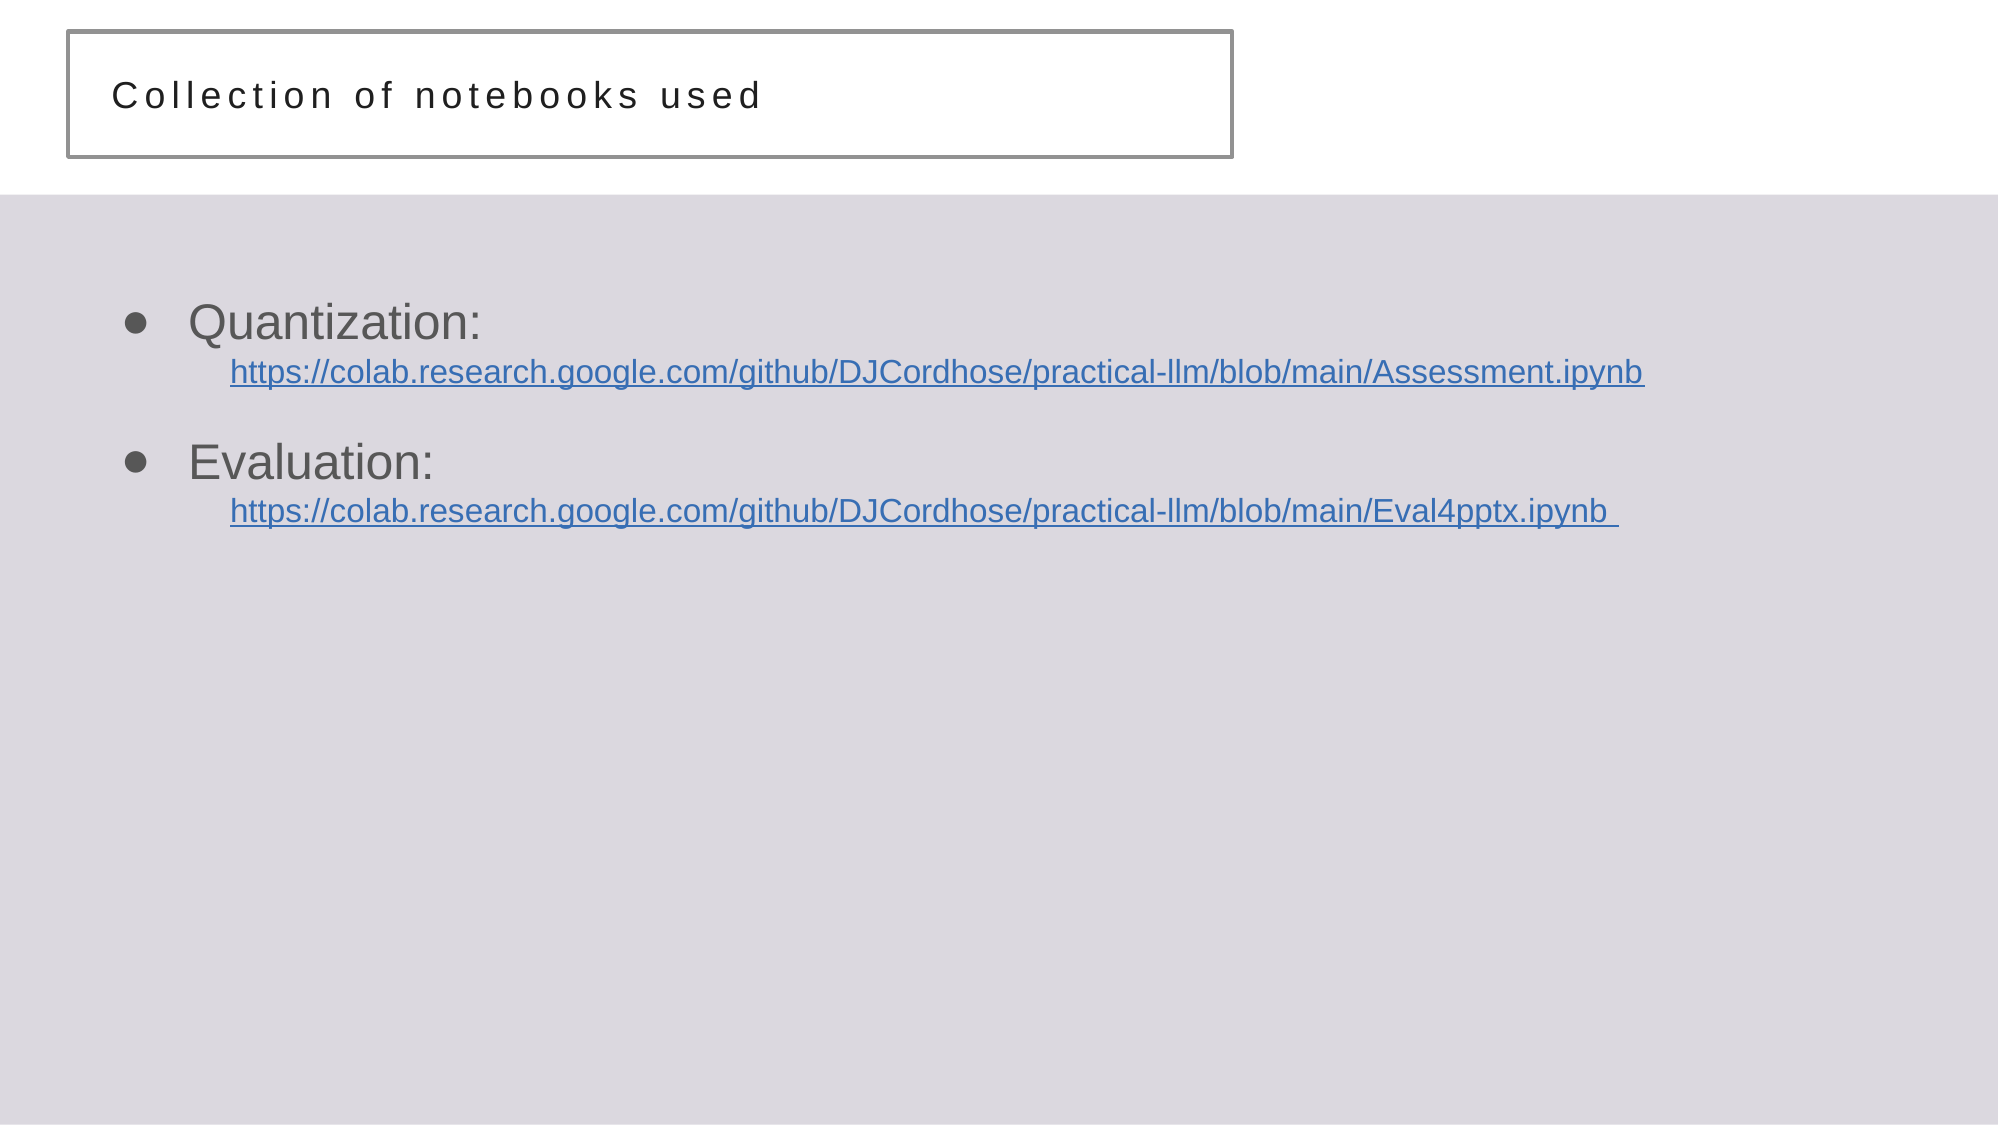

# Collection of notebooks used
Quantization:
 https://colab.research.google.com/github/DJCordhose/practical-llm/blob/main/Assessment.ipynb

Evaluation:
 https://colab.research.google.com/github/DJCordhose/practical-llm/blob/main/Eval4pptx.ipynb